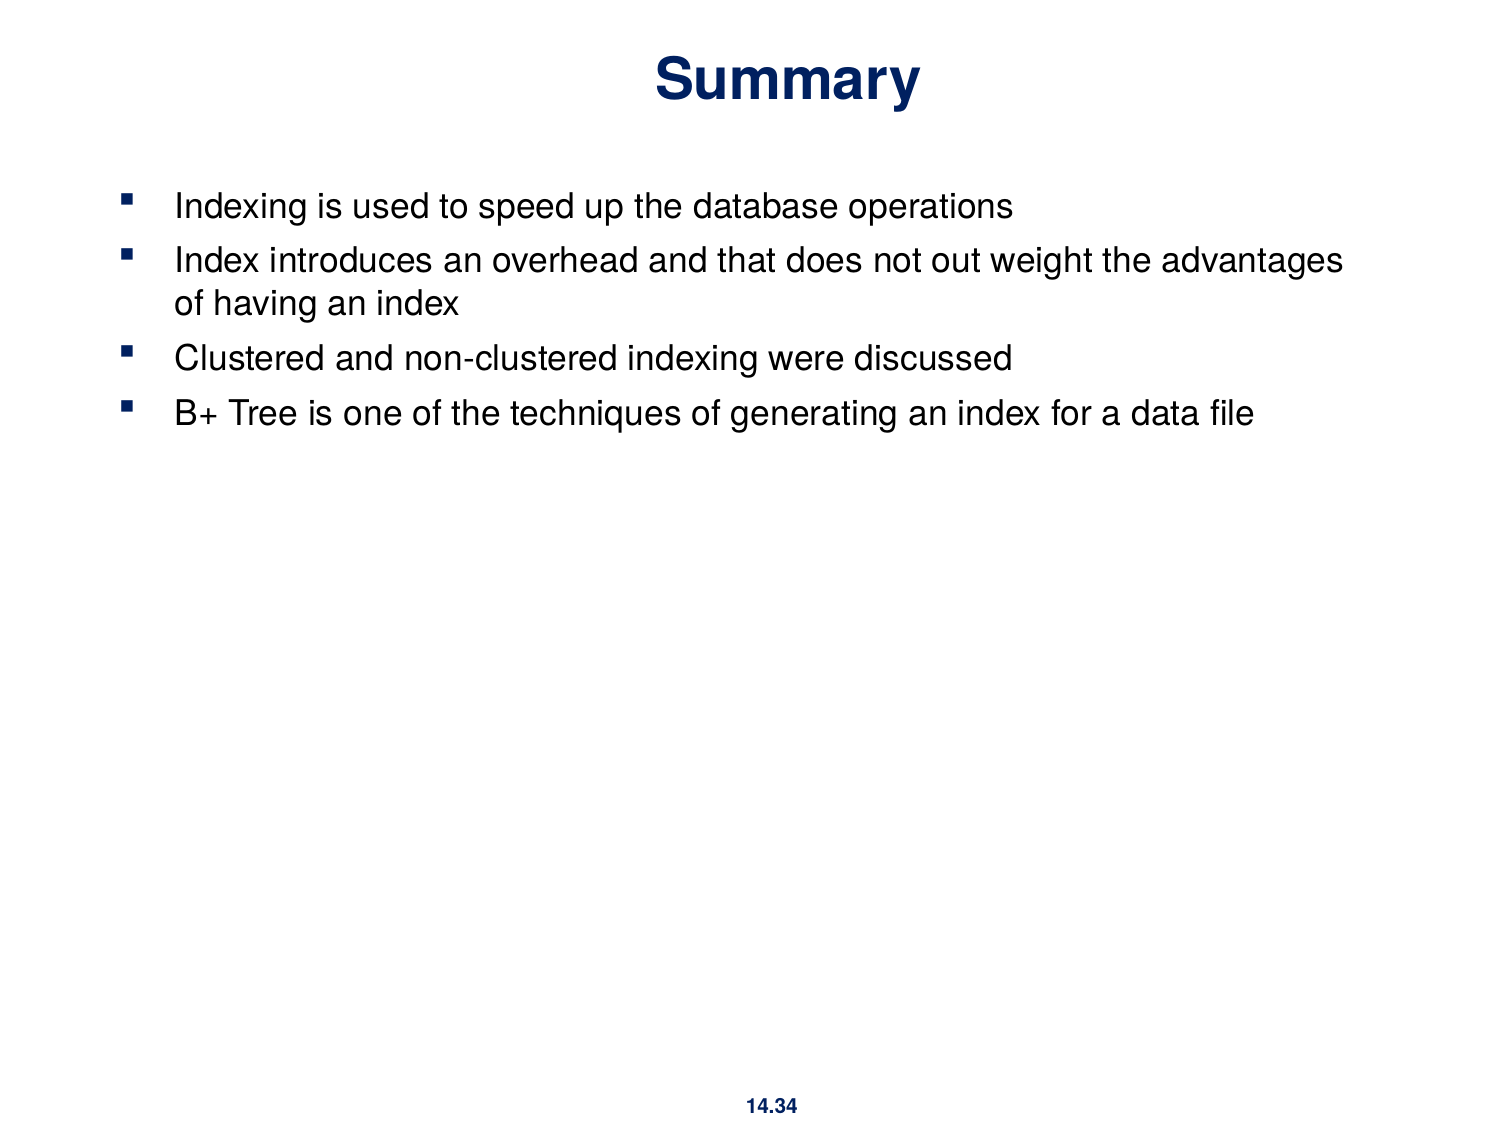

# Summary
Indexing is used to speed up the database operations
Index introduces an overhead and that does not out weight the advantages of having an index
Clustered and non-clustered indexing were discussed
B+ Tree is one of the techniques of generating an index for a data file